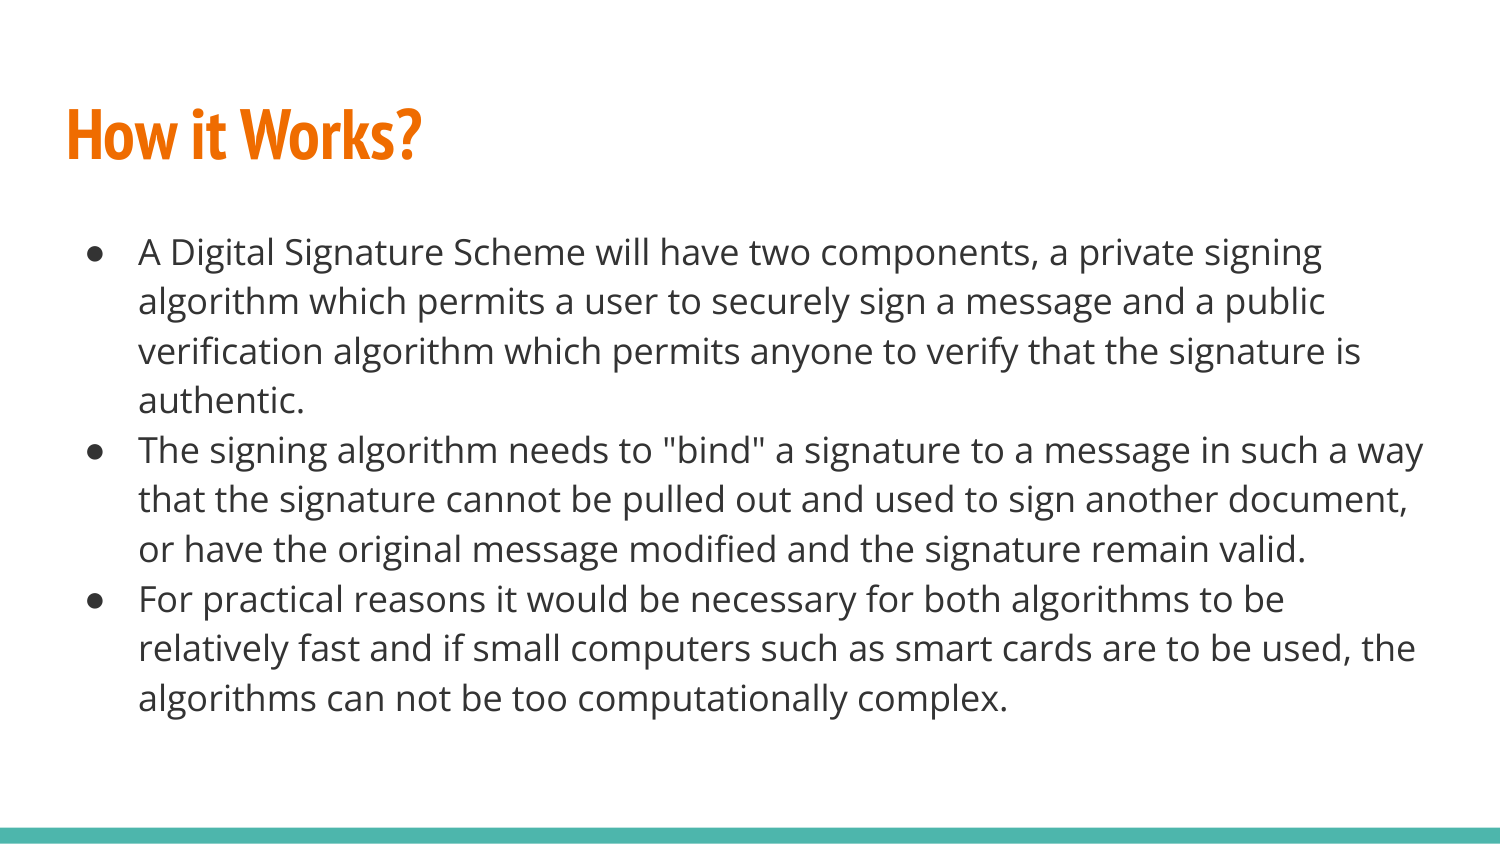

# How it Works?
A Digital Signature Scheme will have two components, a private signing algorithm which permits a user to securely sign a message and a public verification algorithm which permits anyone to verify that the signature is authentic.
The signing algorithm needs to "bind" a signature to a message in such a way that the signature cannot be pulled out and used to sign another document, or have the original message modified and the signature remain valid.
For practical reasons it would be necessary for both algorithms to be relatively fast and if small computers such as smart cards are to be used, the algorithms can not be too computationally complex.